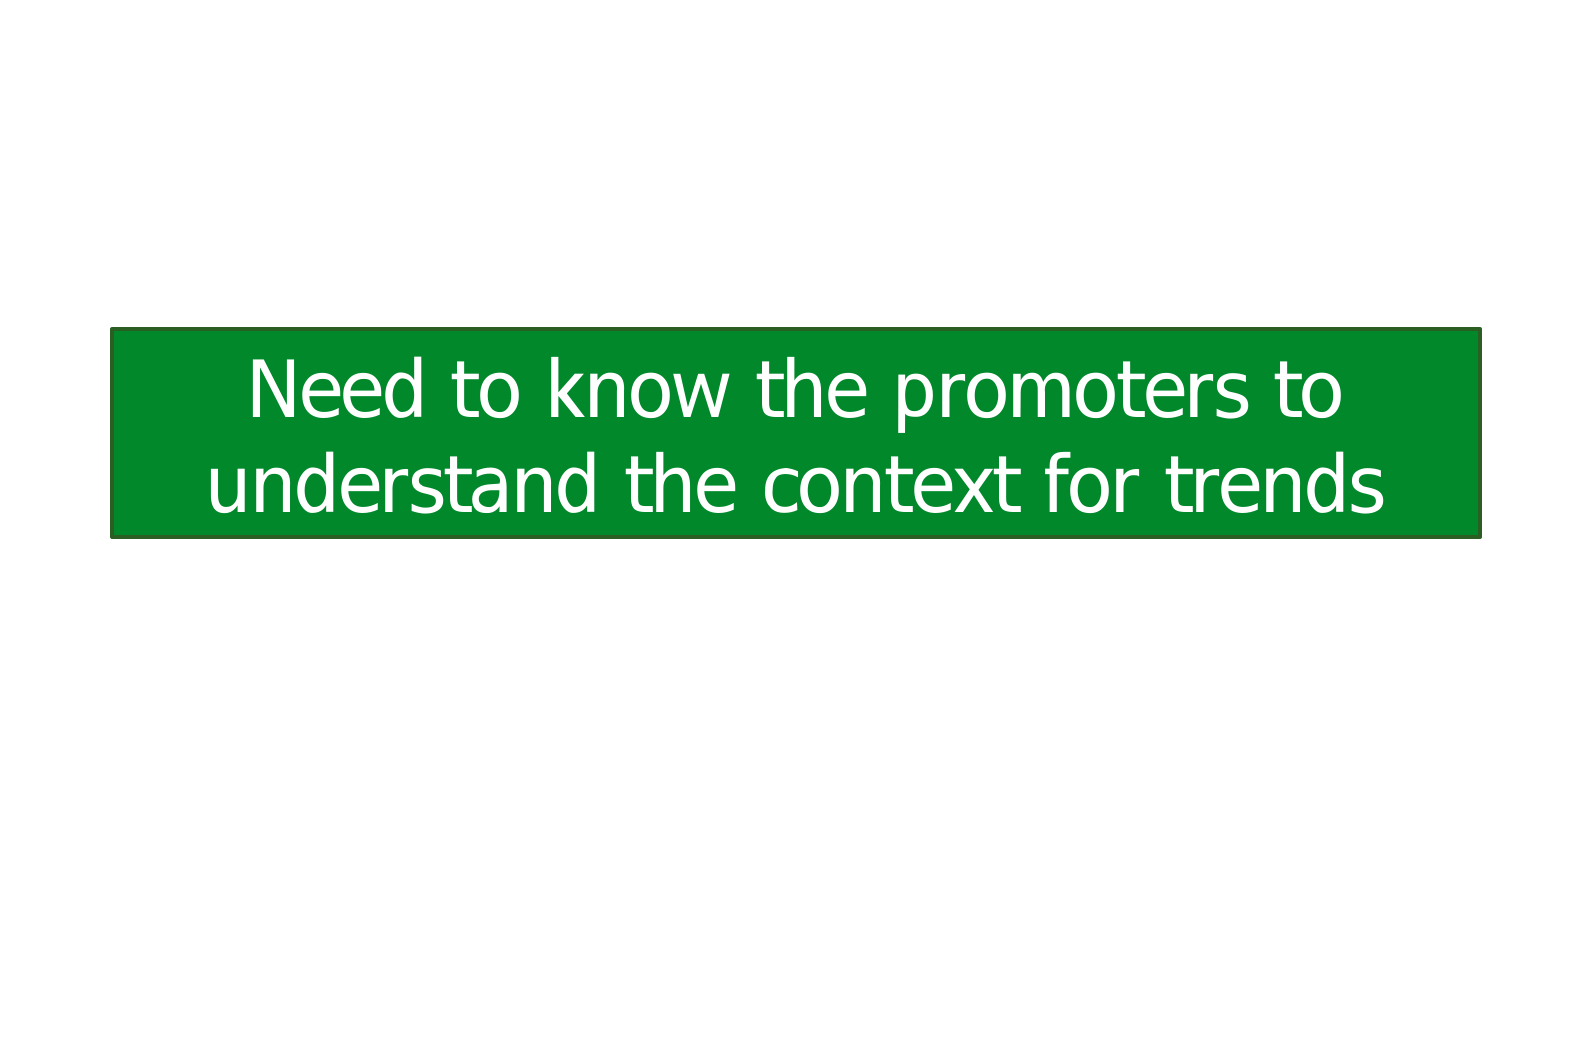

# Need to know the promoters to understand the context for trends